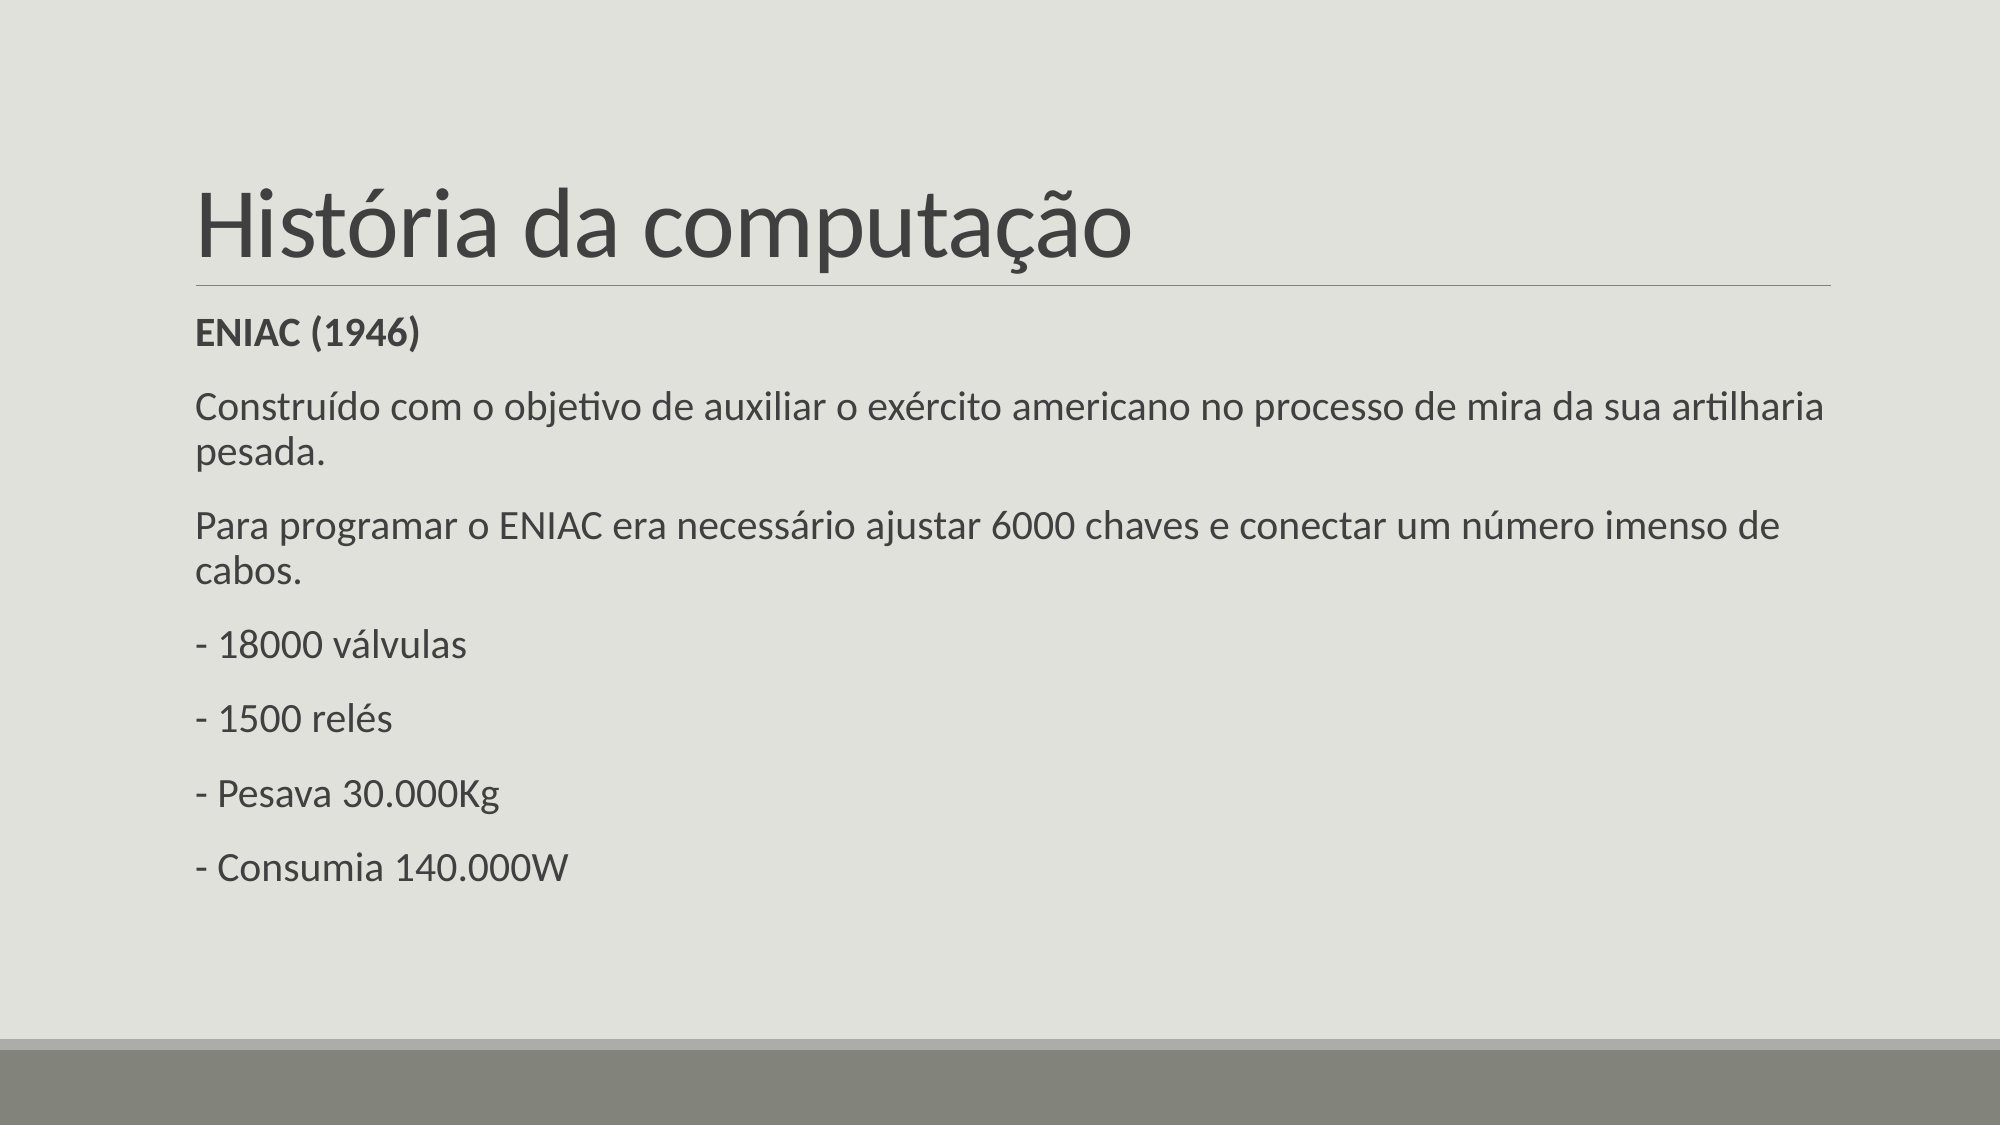

# História da computação
ENIAC (1946)
Construído com o objetivo de auxiliar o exército americano no processo de mira da sua artilharia pesada.
Para programar o ENIAC era necessário ajustar 6000 chaves e conectar um número imenso de cabos.
- 18000 válvulas
- 1500 relés
- Pesava 30.000Kg
- Consumia 140.000W